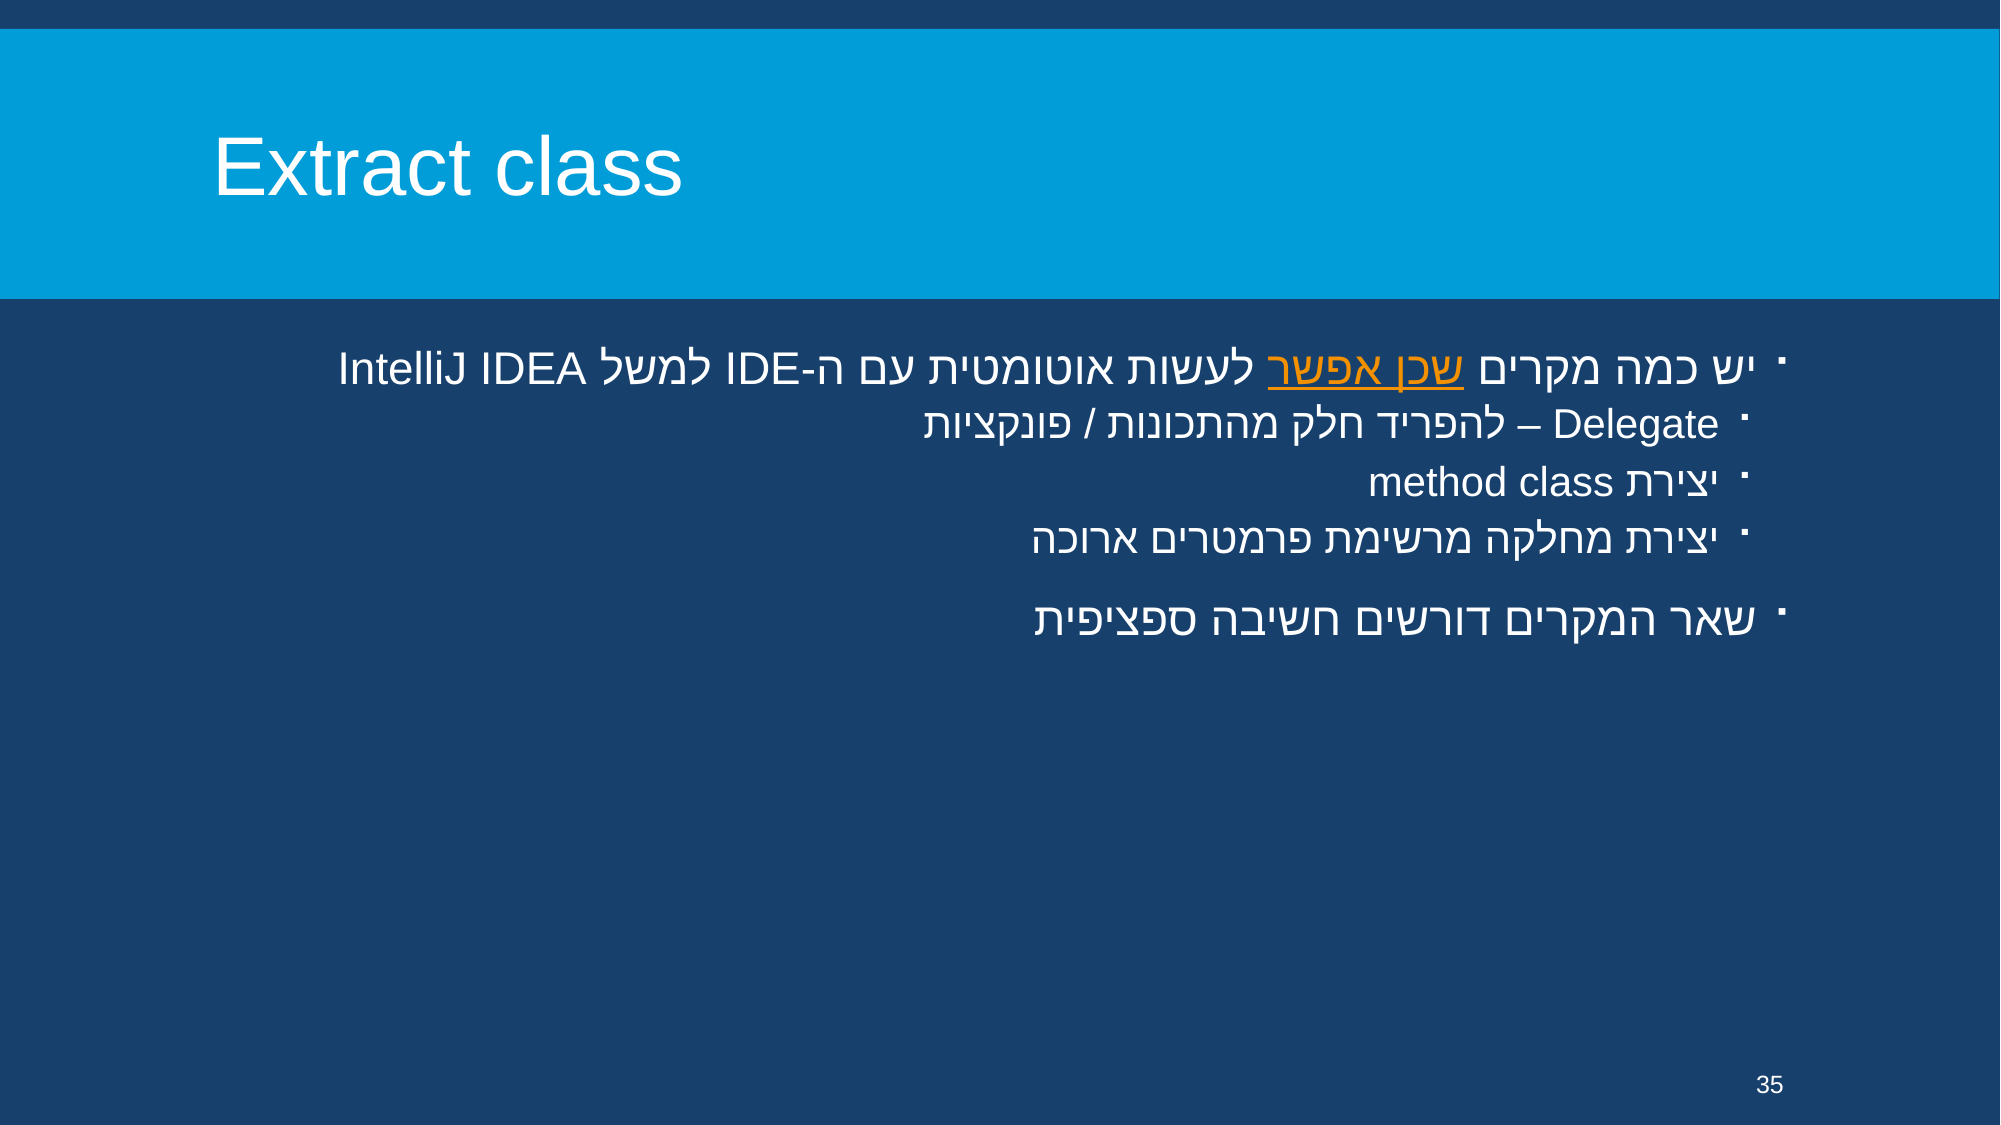

# Extract class
יש כמה מקרים שכן אפשר לעשות אוטומטית עם ה-IDE למשל IntelliJ IDEA
Delegate – להפריד חלק מהתכונות / פונקציות
יצירת method class
יצירת מחלקה מרשימת פרמטרים ארוכה
שאר המקרים דורשים חשיבה ספציפית
35